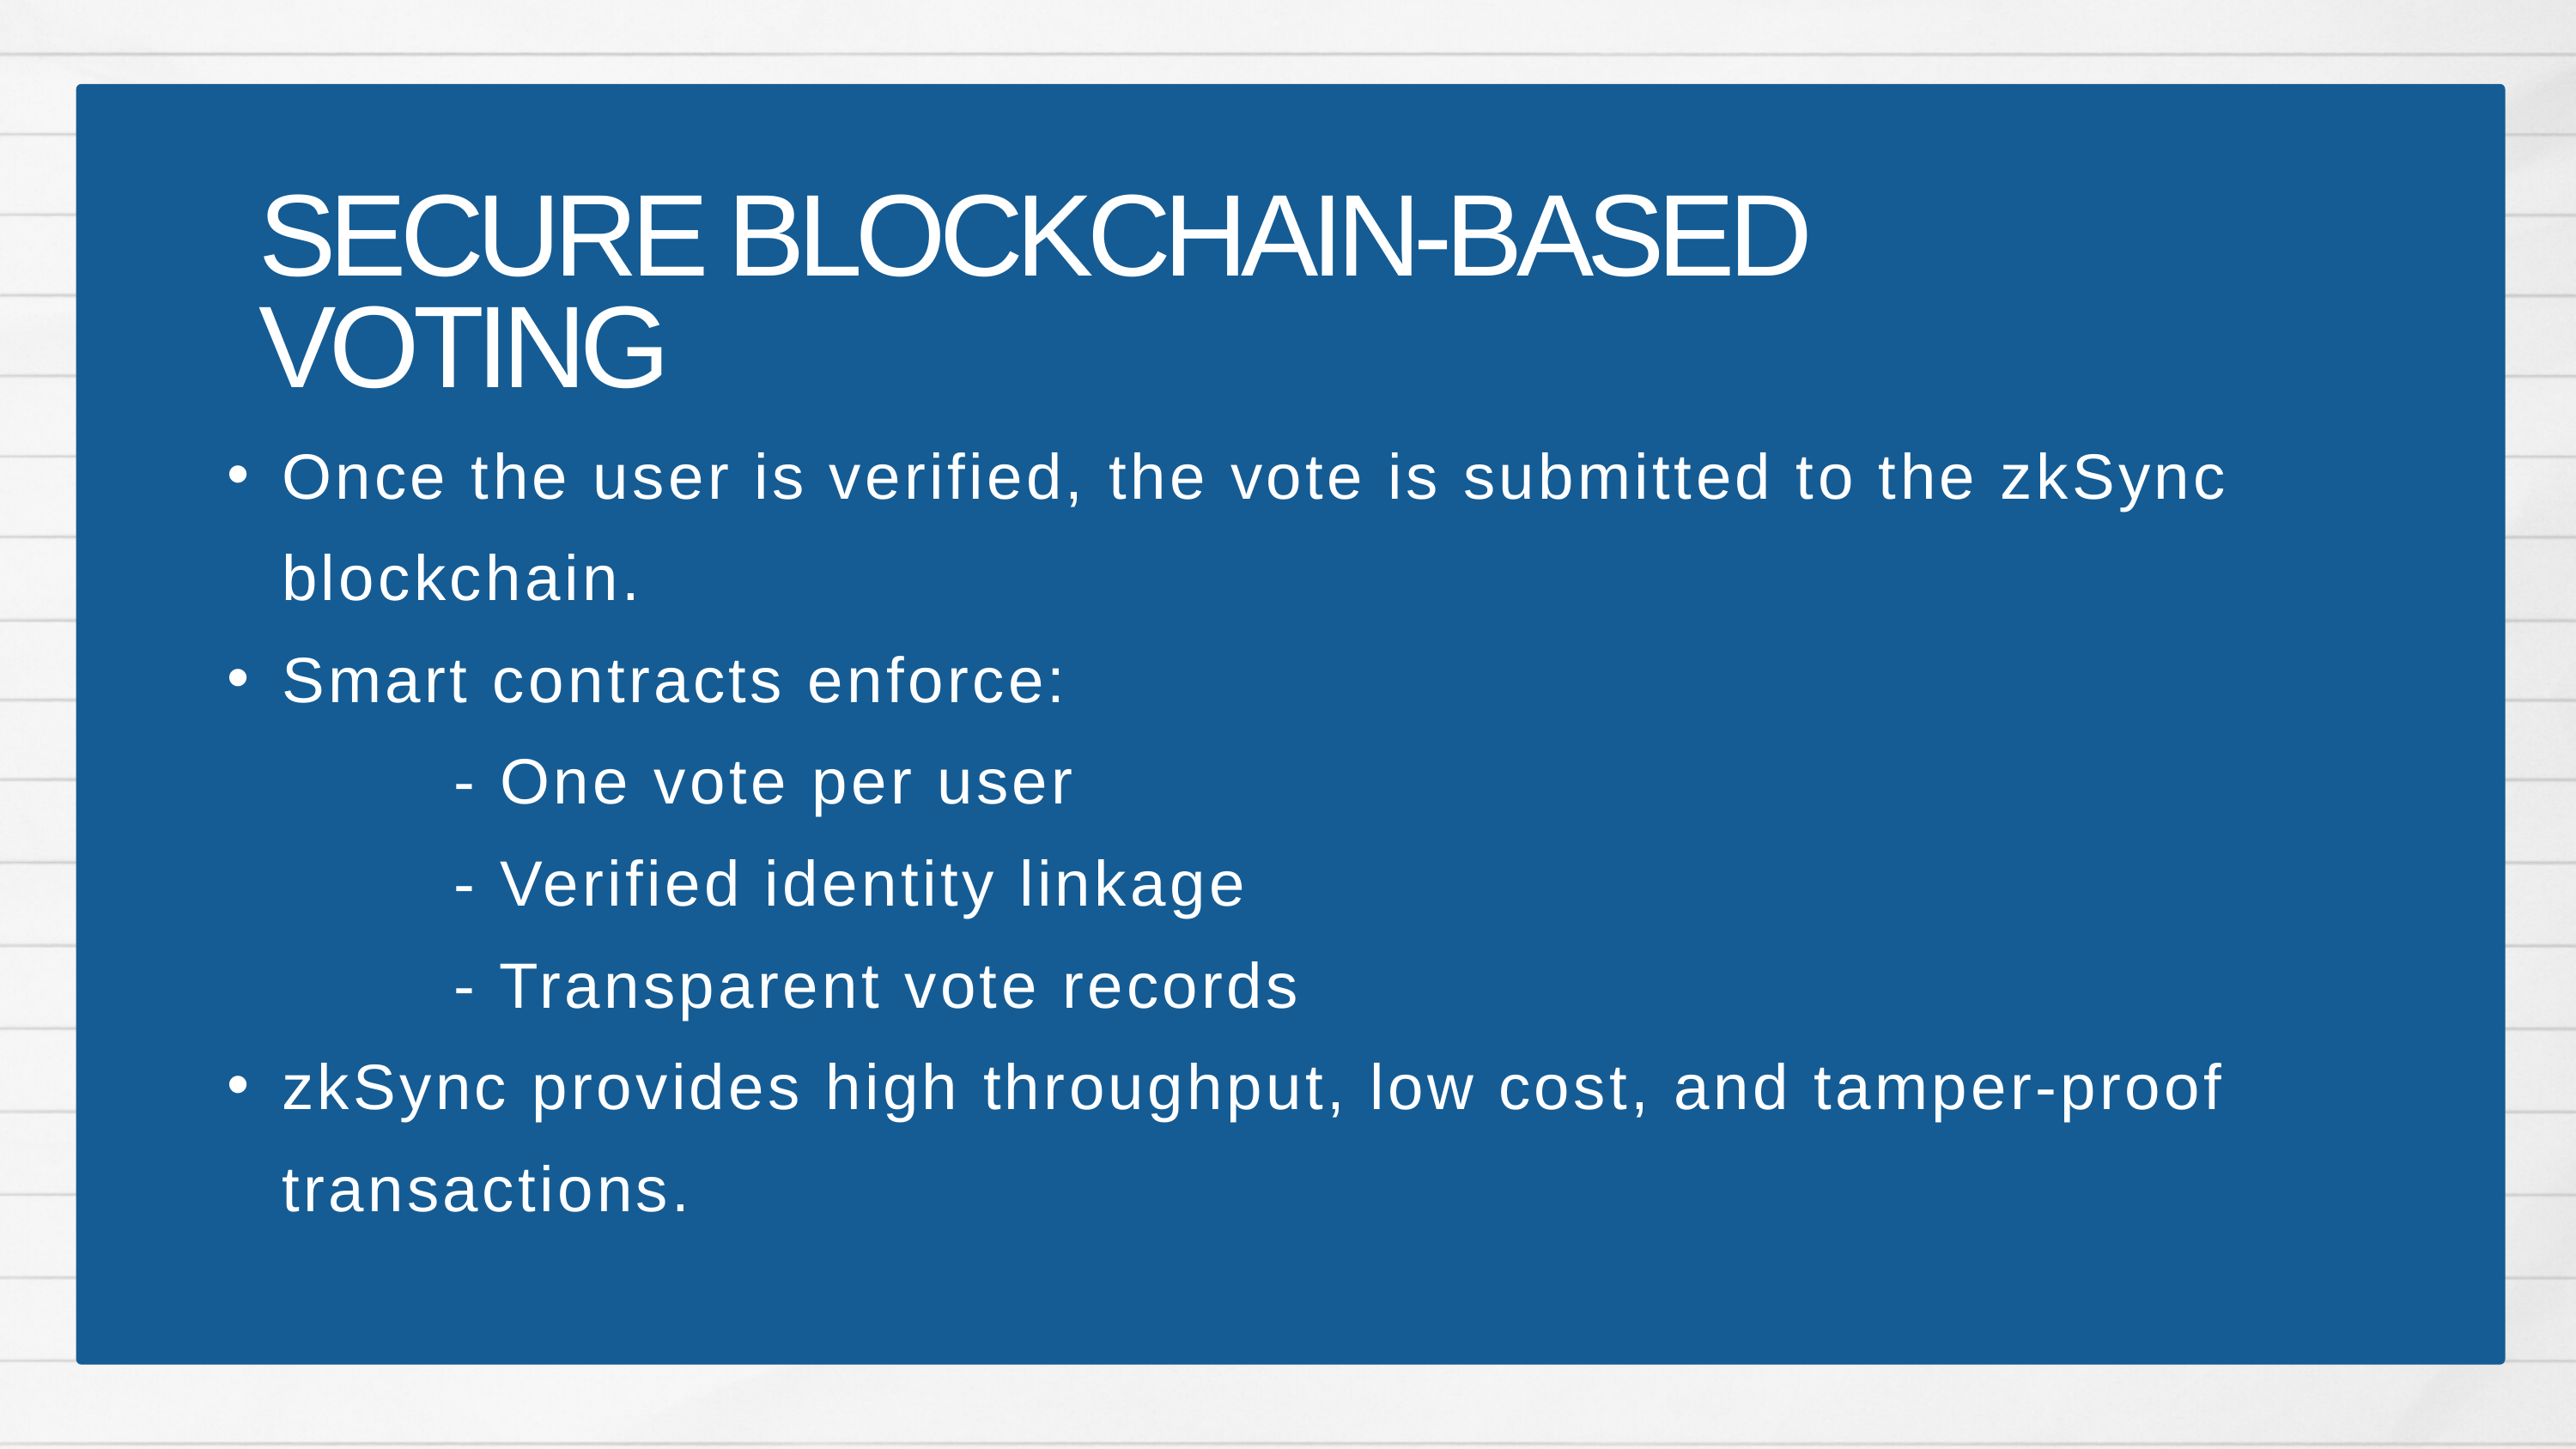

SECURE BLOCKCHAIN-BASED VOTING
Once the user is verified, the vote is submitted to the zkSync blockchain.
Smart contracts enforce:
             - One vote per user
             - Verified identity linkage
             - Transparent vote records
zkSync provides high throughput, low cost, and tamper-proof transactions.